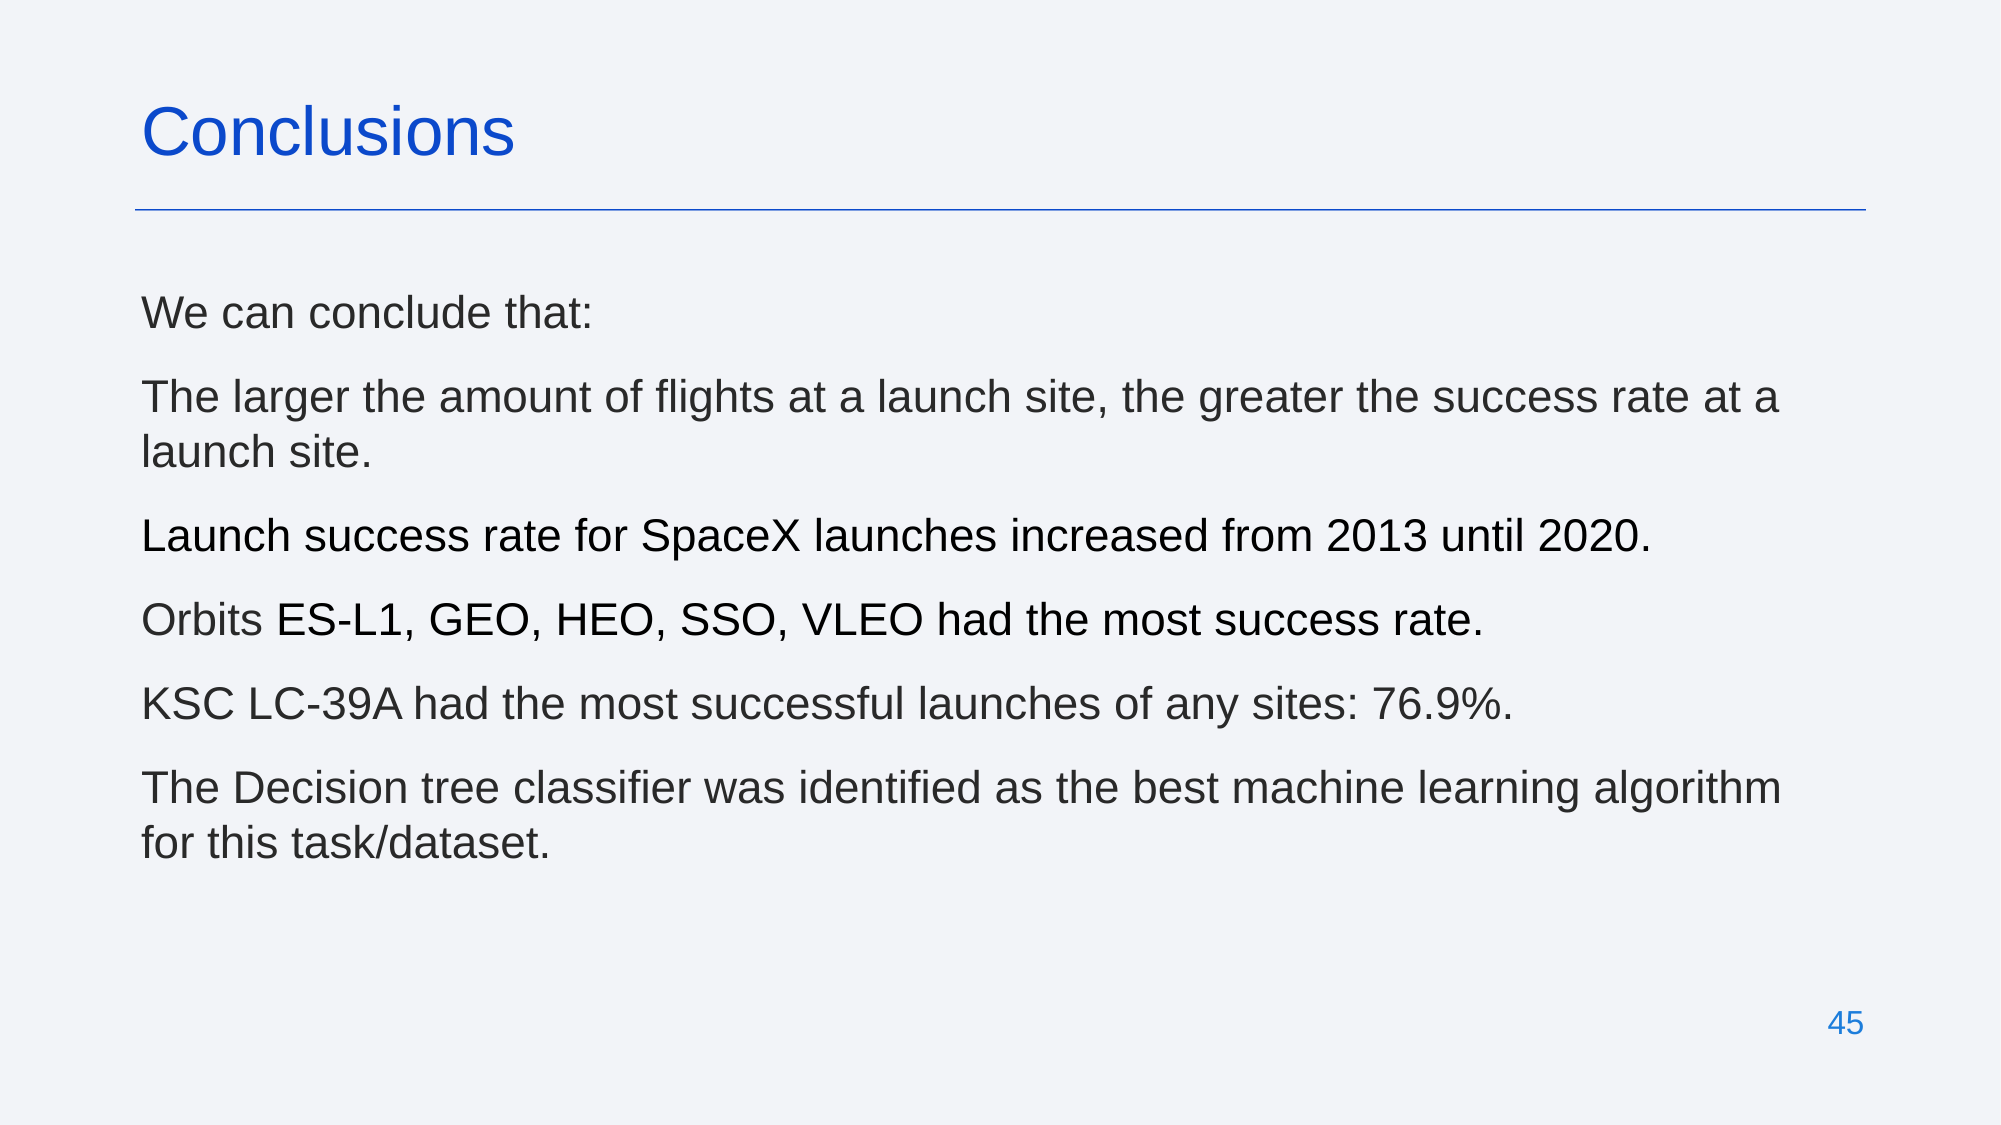

Conclusions
We can conclude that:
The larger the amount of flights at a launch site, the greater the success rate at a launch site.
Launch success rate for SpaceX launches increased from 2013 until 2020.
Orbits ES-L1, GEO, HEO, SSO, VLEO had the most success rate.
KSC LC-39A had the most successful launches of any sites: 76.9%.
The Decision tree classifier was identified as the best machine learning algorithm for this task/dataset.
45